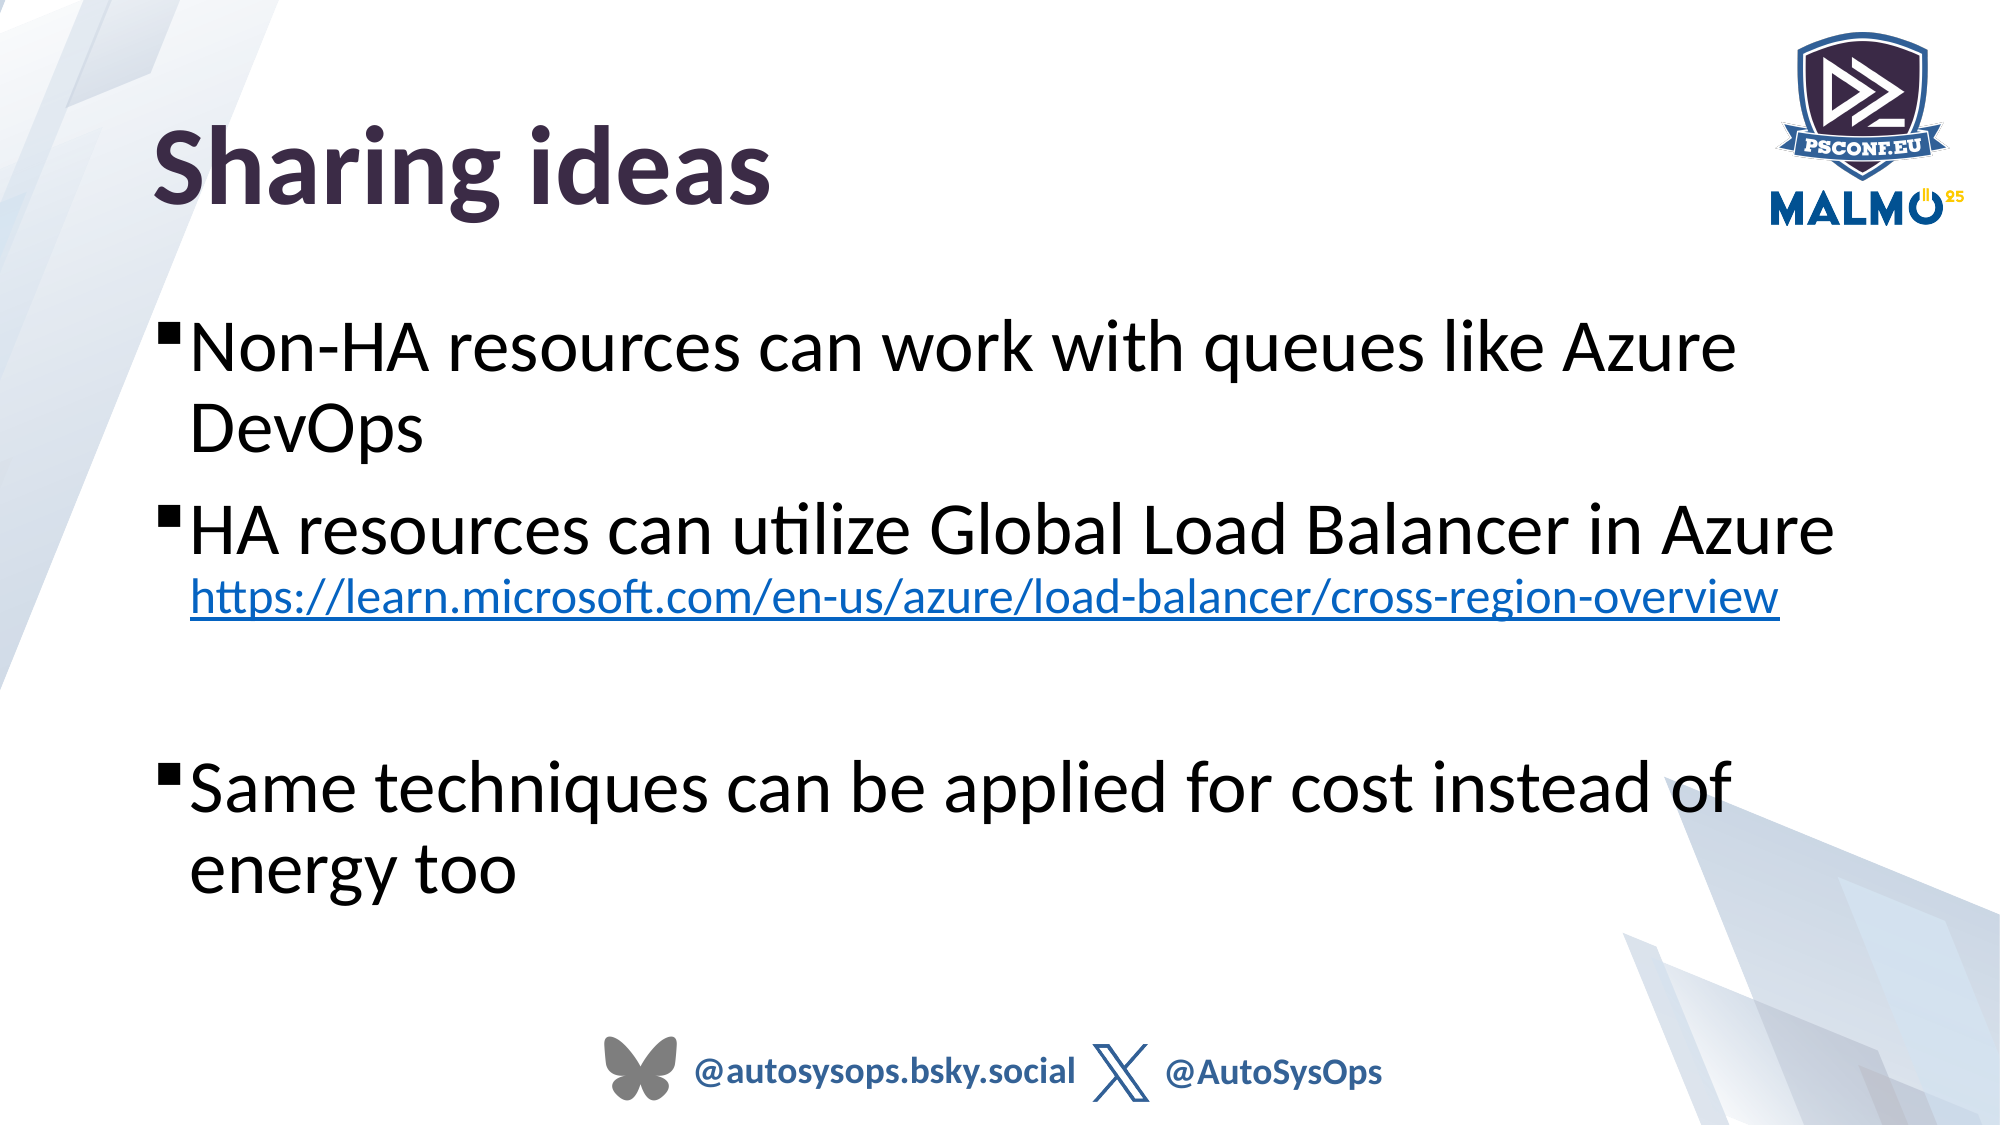

# Sharing ideas
Non-HA resources can work with queues like Azure DevOps
HA resources can utilize Global Load Balancer in Azure
https://learn.microsoft.com/en-us/azure/load-balancer/cross-region-overview

Same techniques can be applied for cost instead of energy too